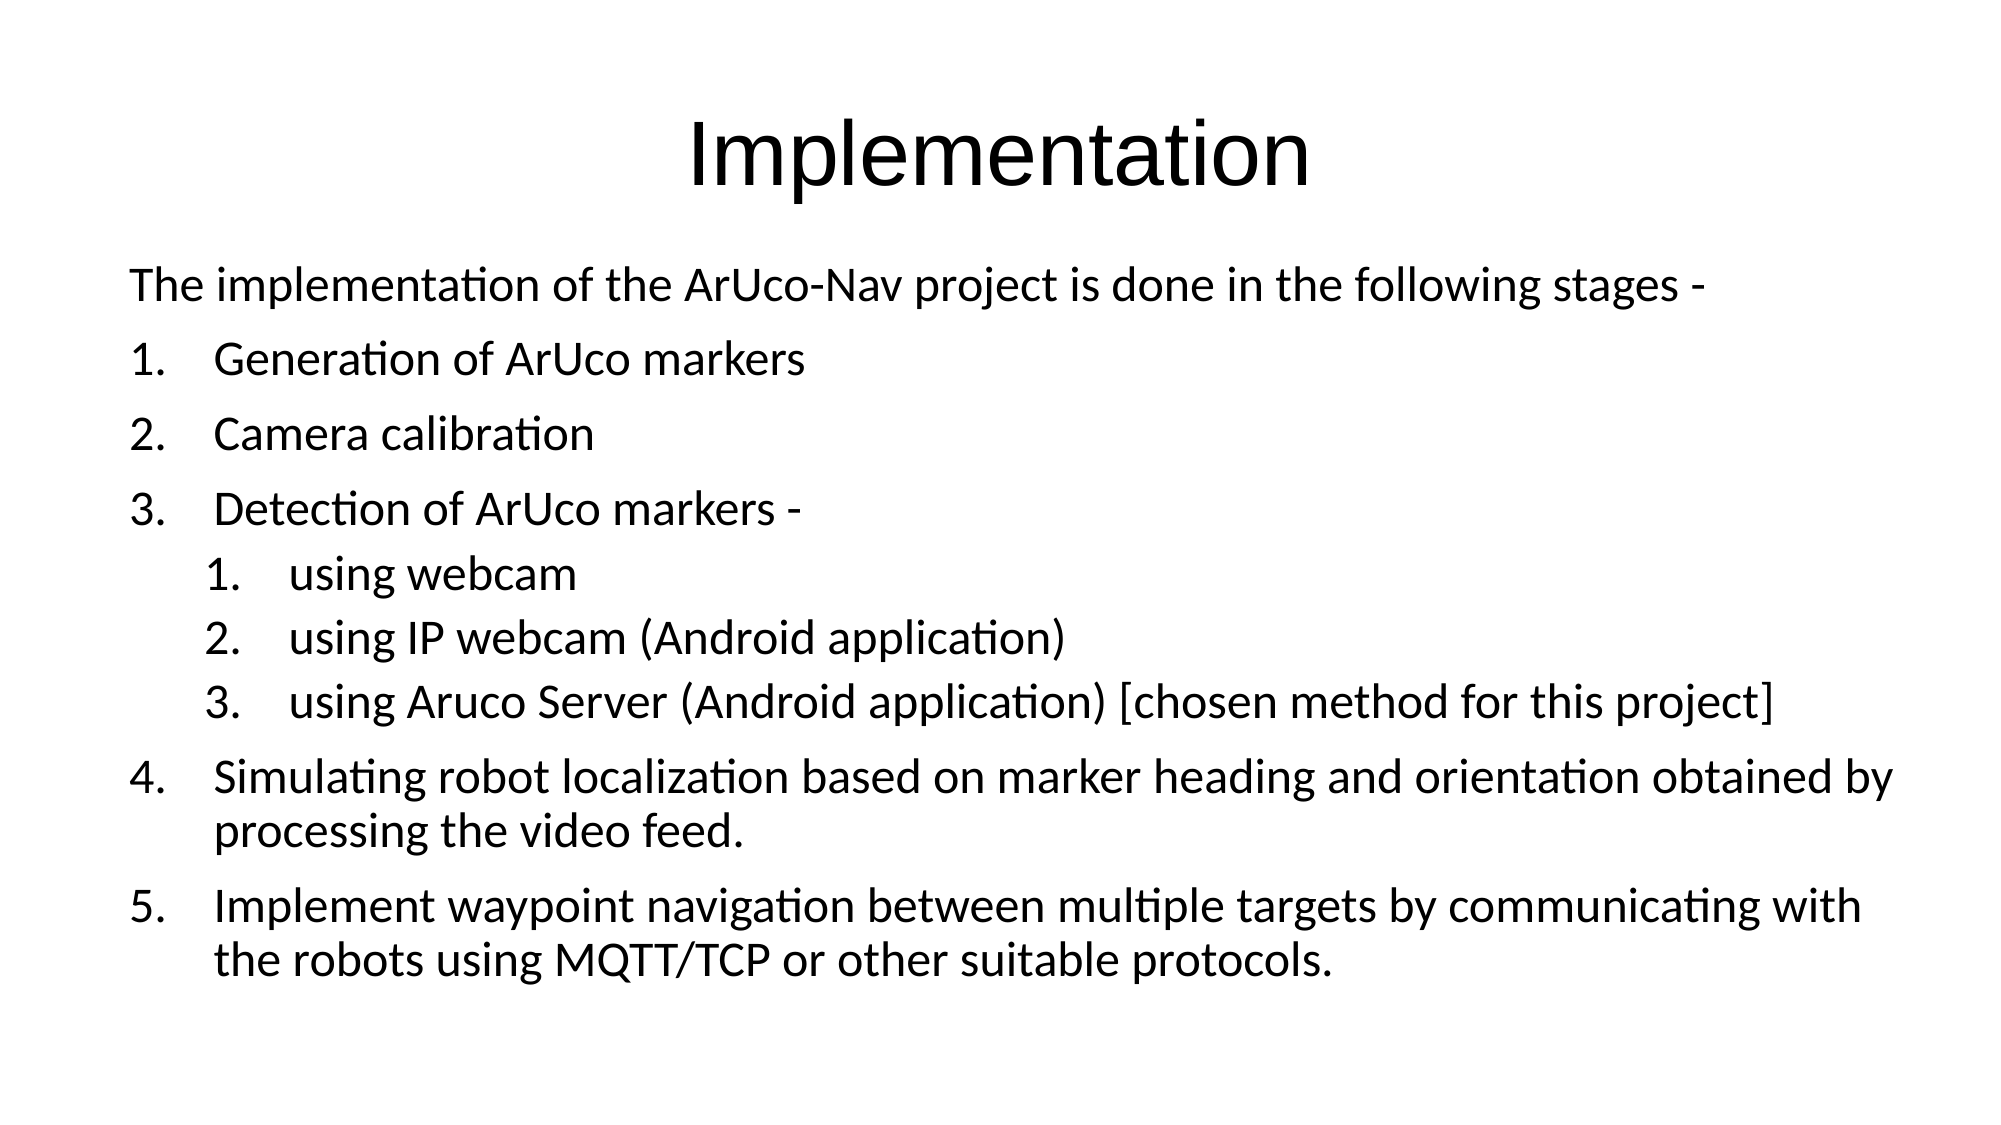

# Implementation
The implementation of the ArUco-Nav project is done in the following stages -
Generation of ArUco markers
Camera calibration
Detection of ArUco markers -
using webcam
using IP webcam (Android application)
using Aruco Server (Android application) [chosen method for this project]
Simulating robot localization based on marker heading and orientation obtained by processing the video feed.
Implement waypoint navigation between multiple targets by communicating with the robots using MQTT/TCP or other suitable protocols.